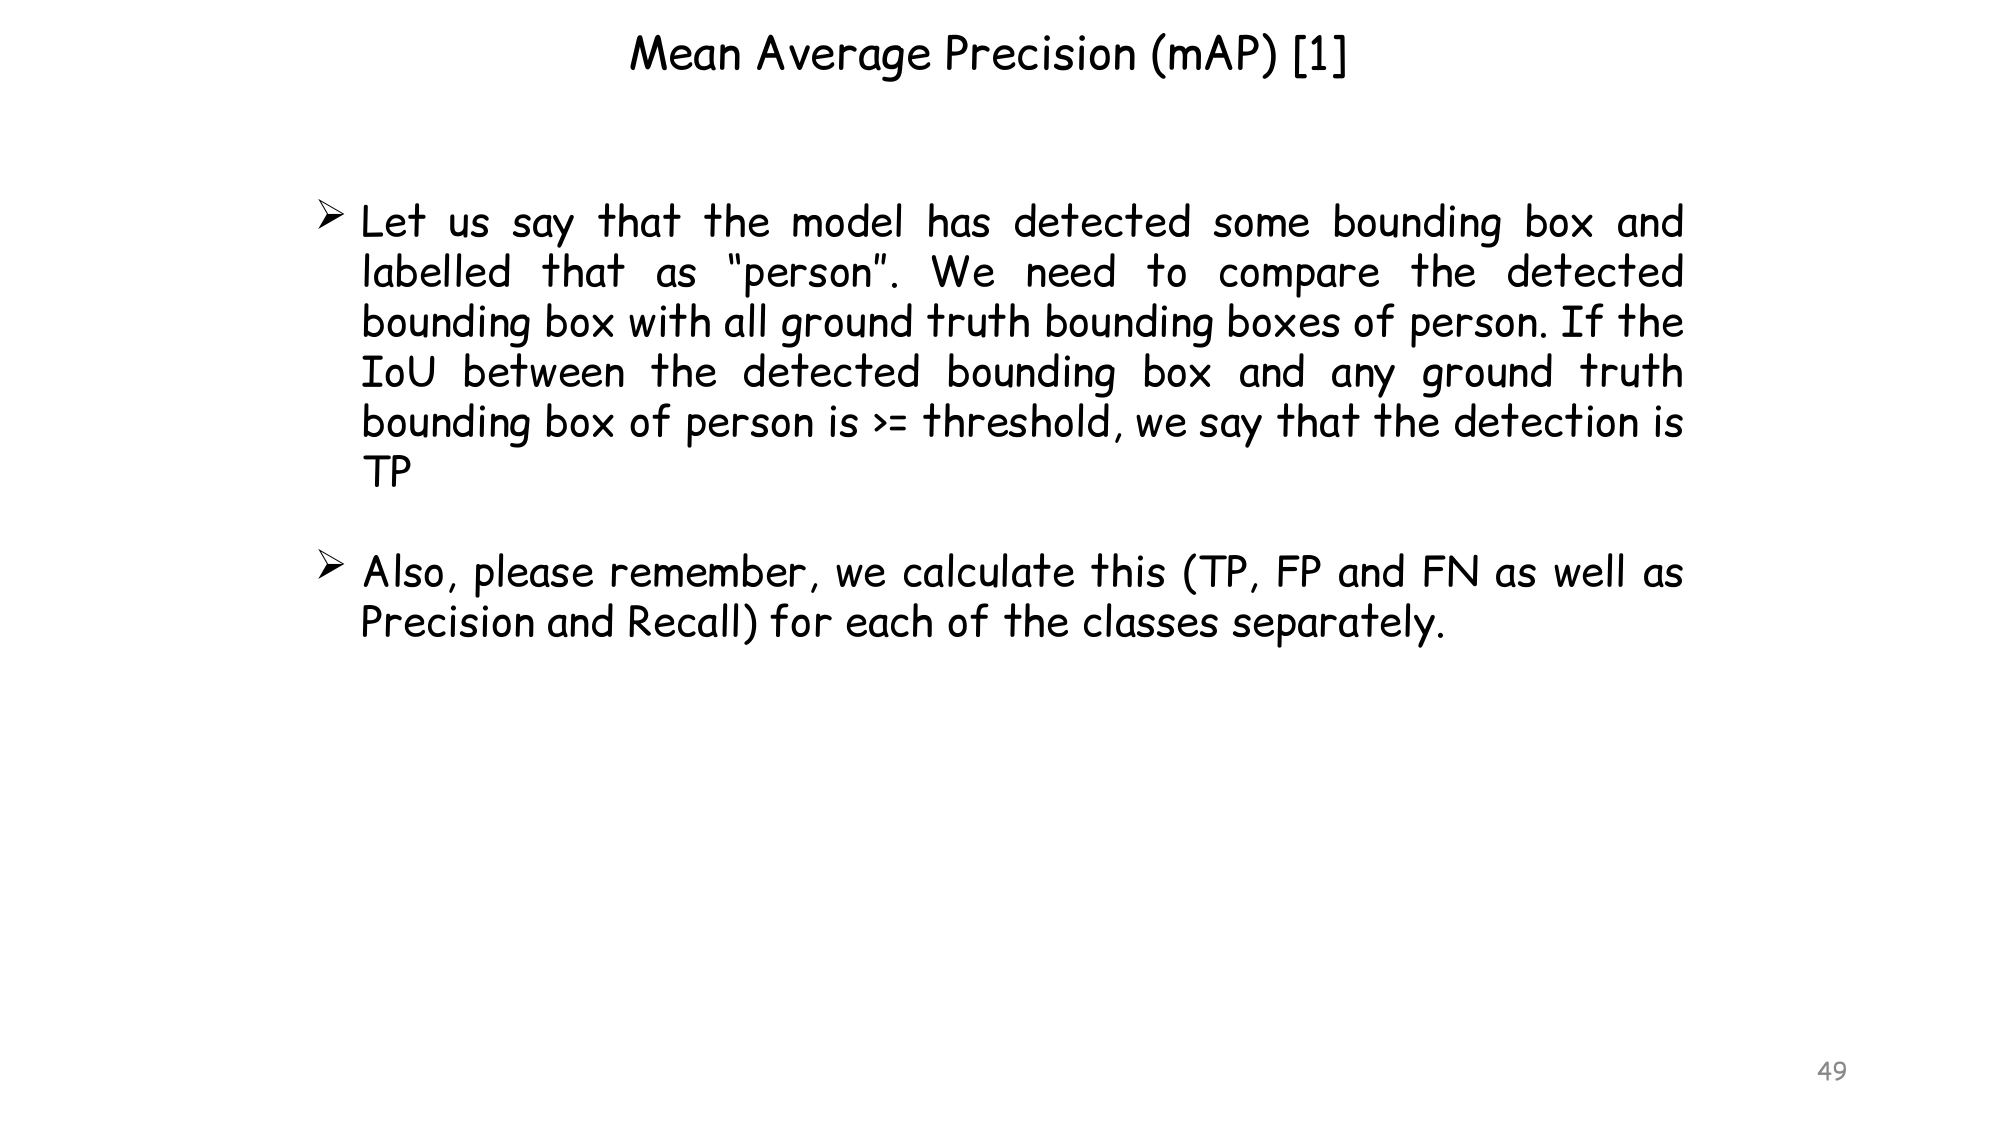

# Mean Average Precision (mAP) [1]
Let us say that the model has detected some bounding box and labelled that as “person”. We need to compare the detected bounding box with all ground truth bounding boxes of person. If the IoU between the detected bounding box and any ground truth bounding box of person is >= threshold, we say that the detection is TP

Also, please remember, we calculate this (TP, FP and FN as well as Precision and Recall) for each of the classes separately.

49